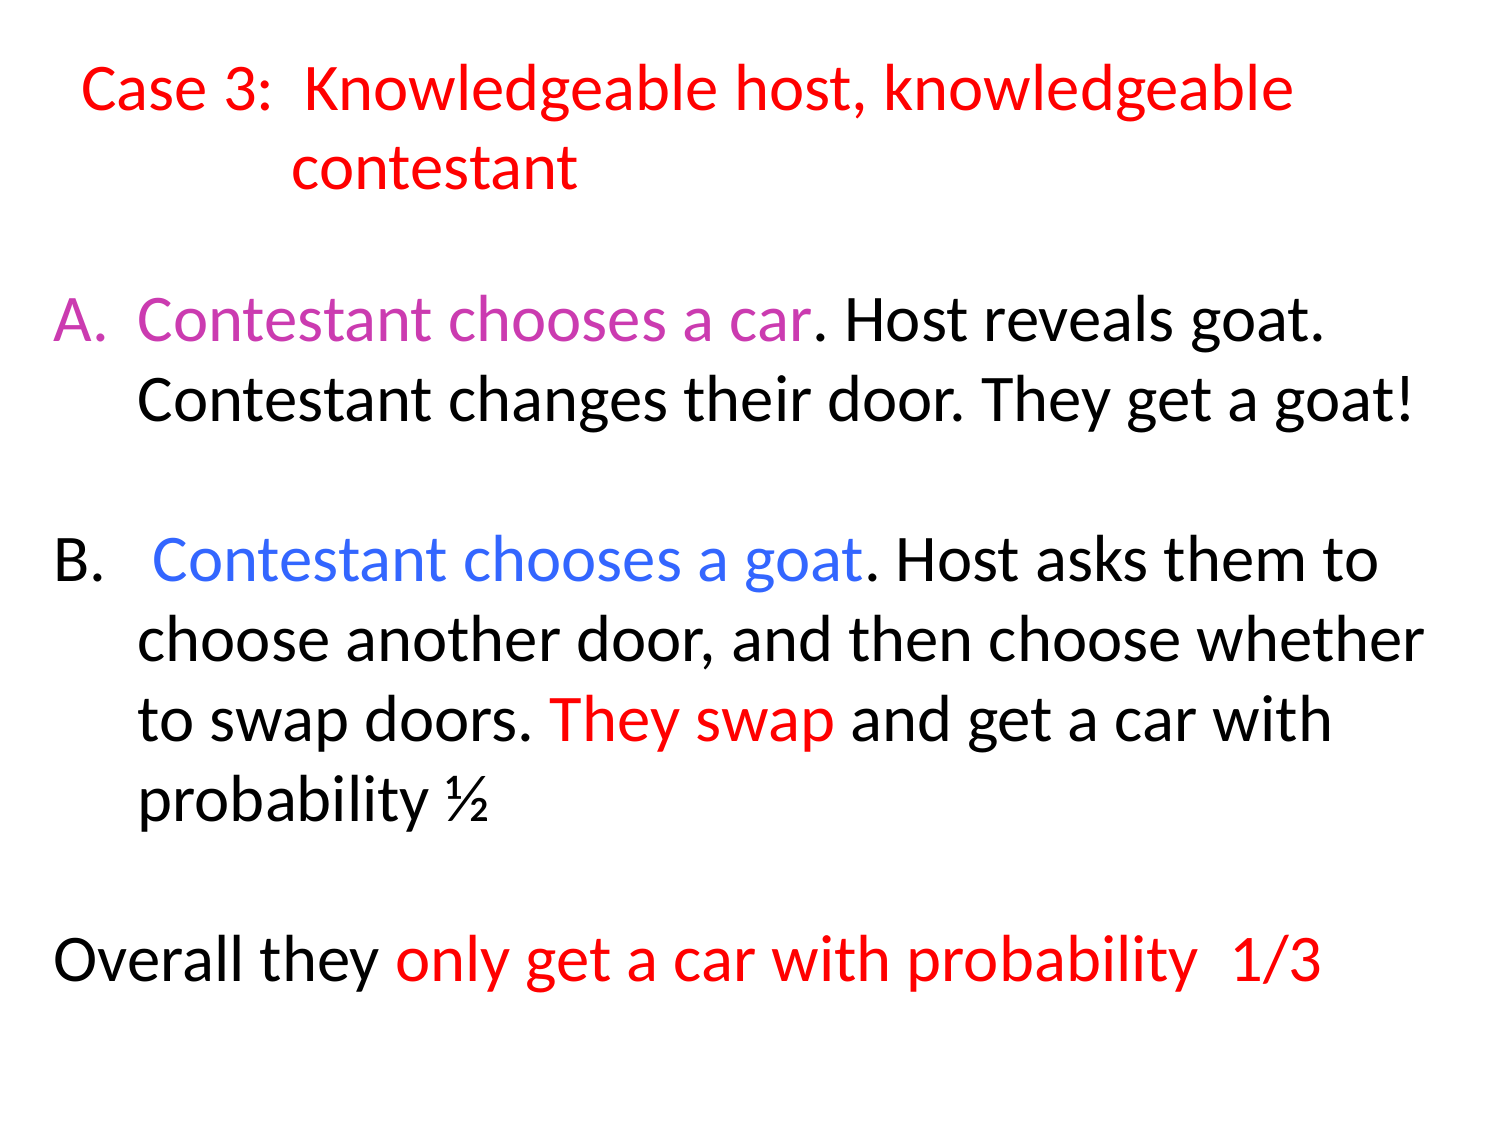

Case 3:  Knowledgeable host, knowledgeable
              contestant
Contestant chooses a car. Host reveals goat. Contestant changes their door. They get a goat!

 Contestant chooses a goat. Host asks them to choose another door, and then choose whether to swap doors. They swap and get a car with probability ½

Overall they only get a car with probability  1/3